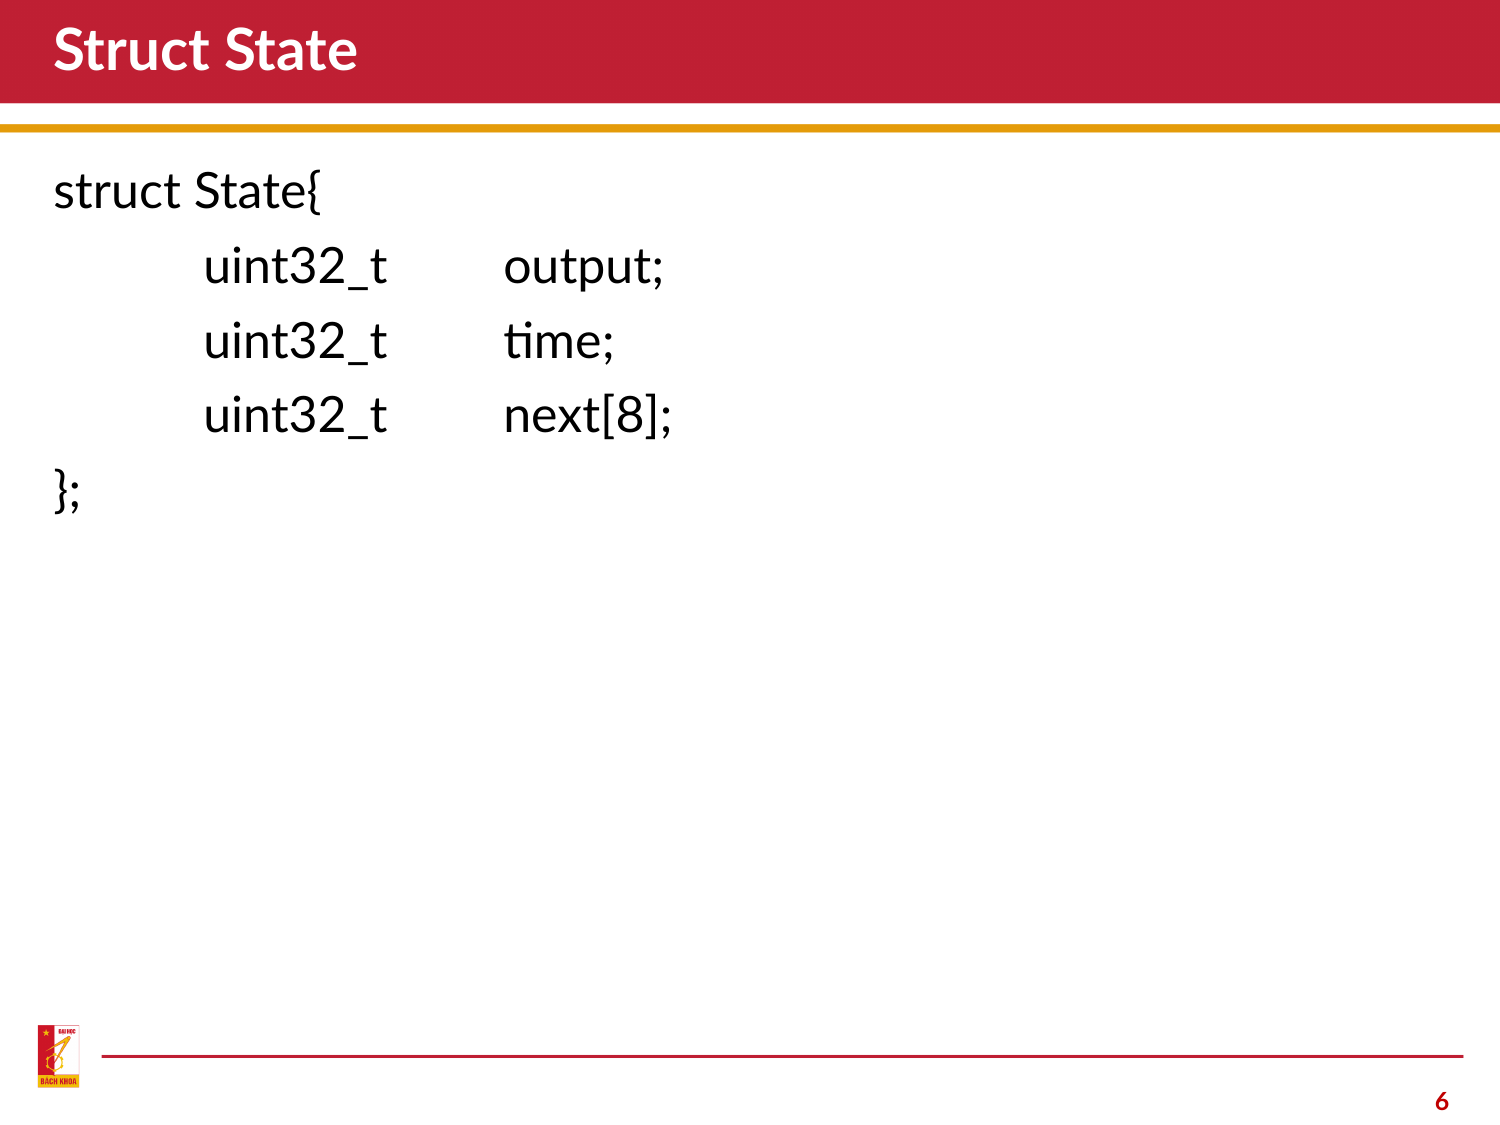

# Struct State
struct State{
	uint32_t 	output;
	uint32_t 	time;
	uint32_t 	next[8];
};

6